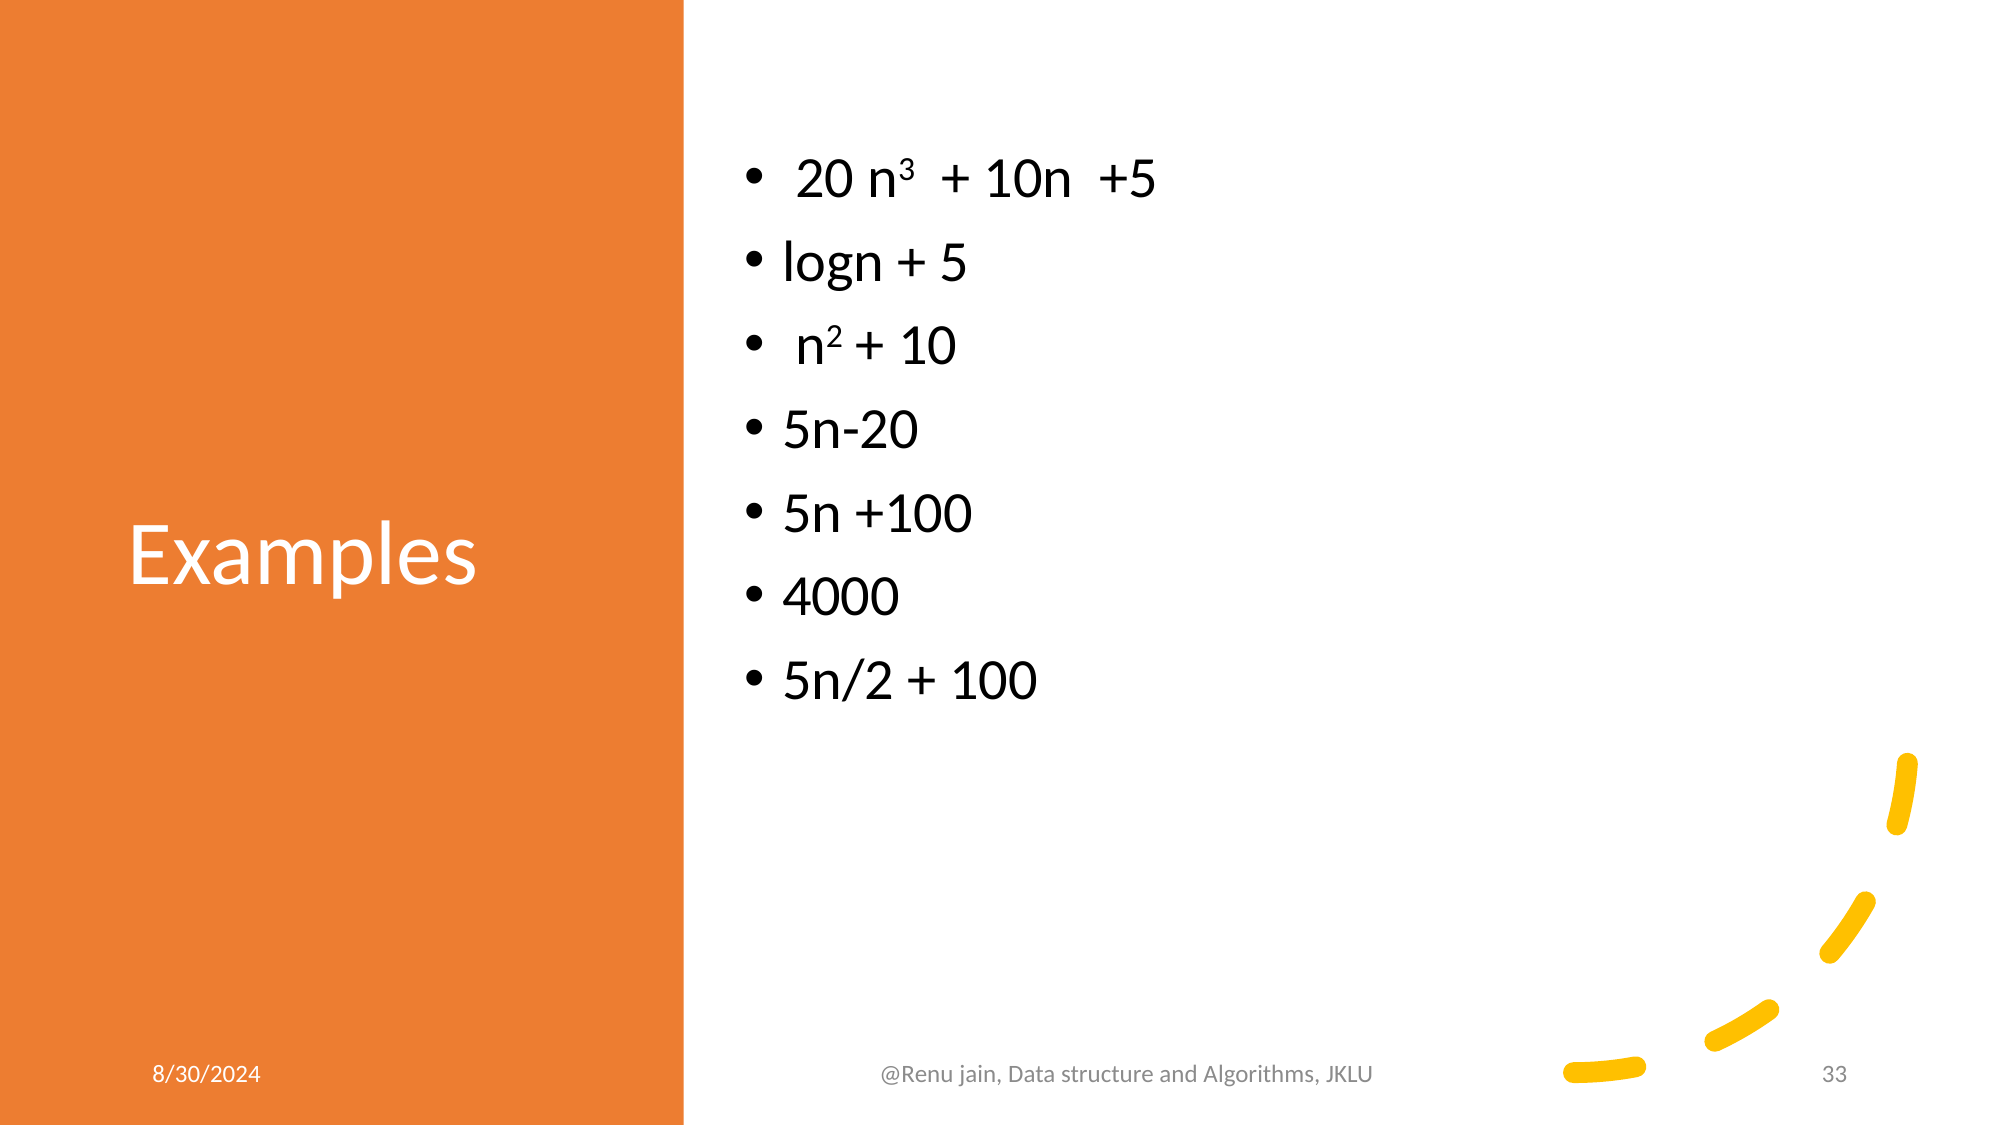

# Examples
 20 n3  + 10n  +5
logn + 5
 n2 + 10
5n-20
5n +100
4000
5n/2 + 100

8/30/2024
@Renu jain, Data structure and Algorithms, JKLU
33